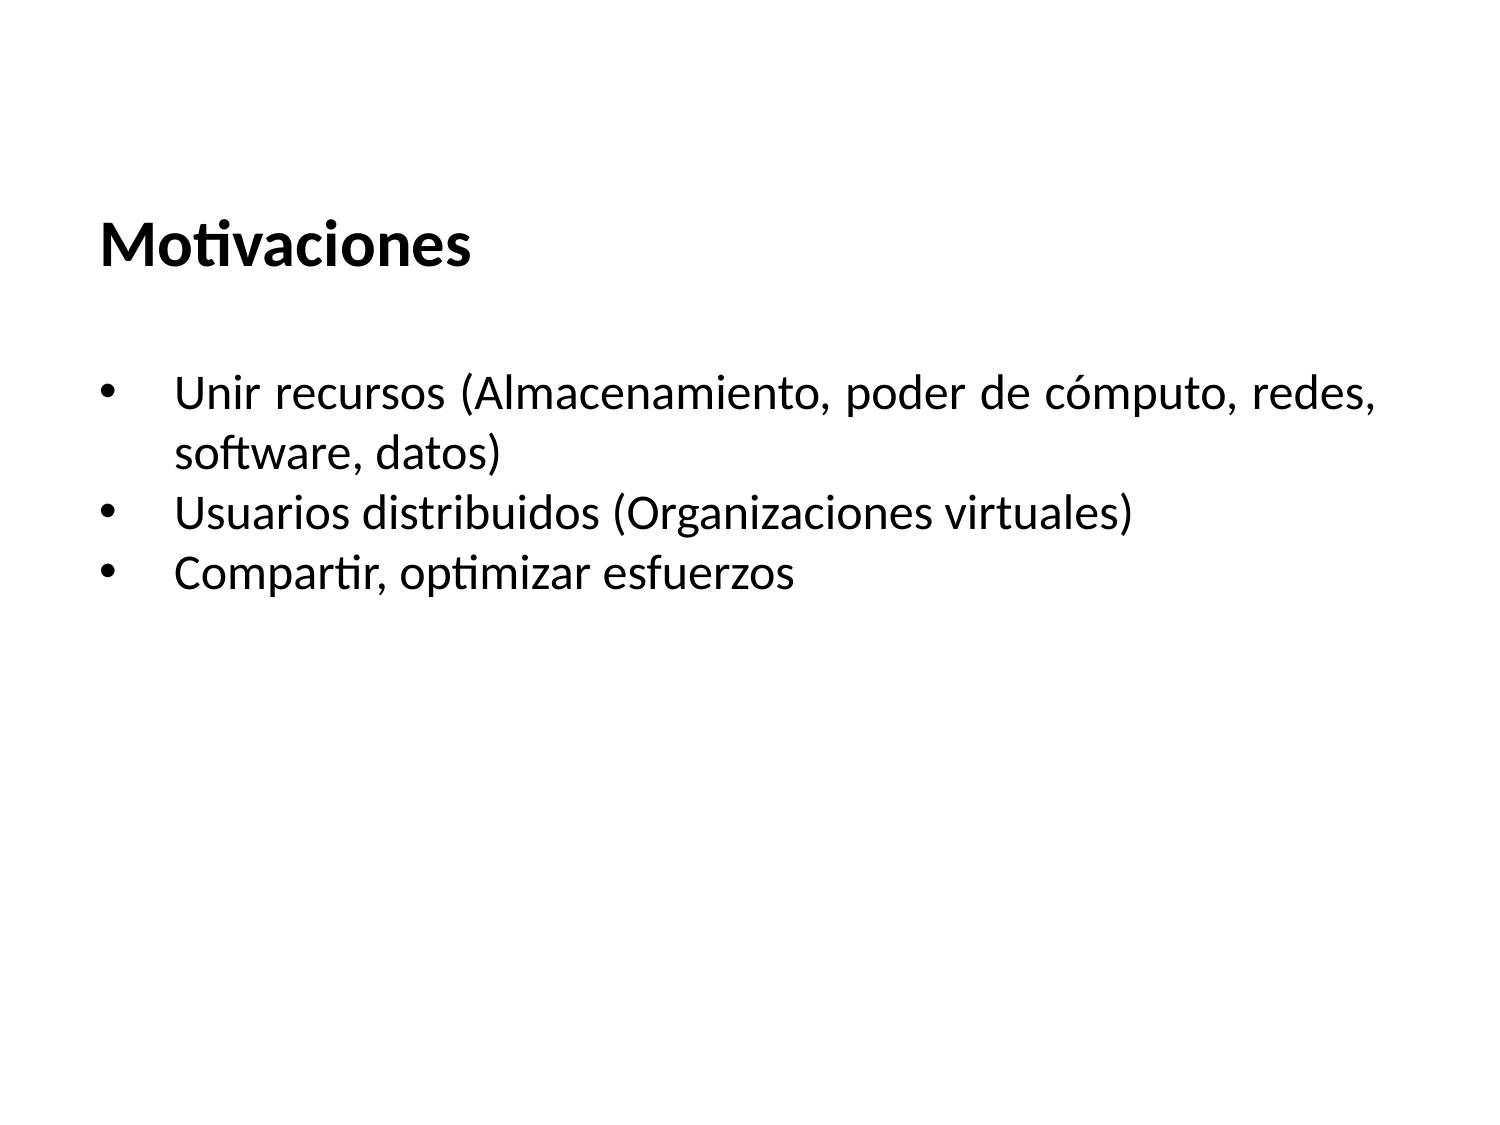

Motivaciones

Unir recursos (Almacenamiento, poder de cómputo, redes, software, datos)
Usuarios distribuidos (Organizaciones virtuales)
Compartir, optimizar esfuerzos